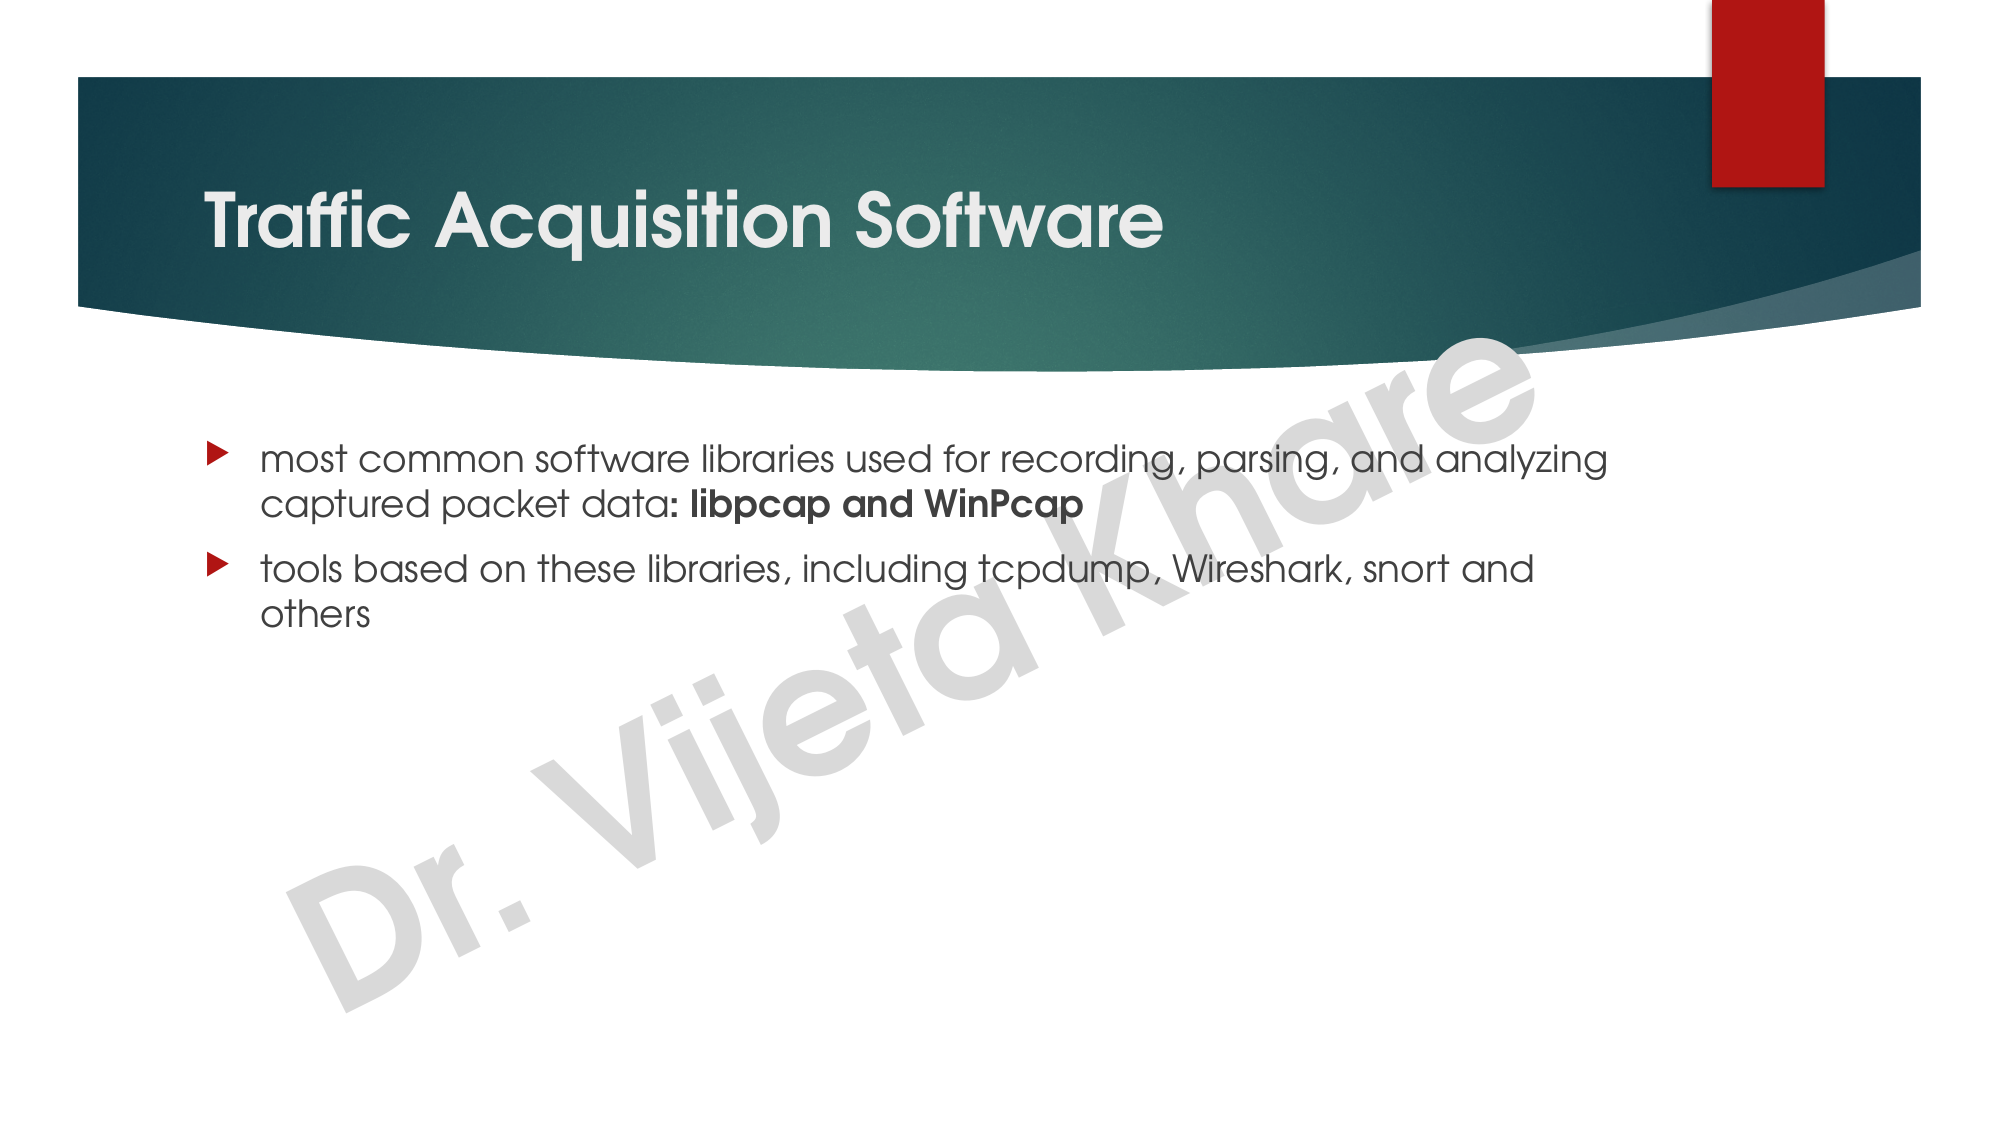

# Traffic Acquisition Software
most common software libraries used for recording, parsing, and analyzing captured packet data: libpcap and WinPcap
tools based on these libraries, including tcpdump, Wireshark, snort and others